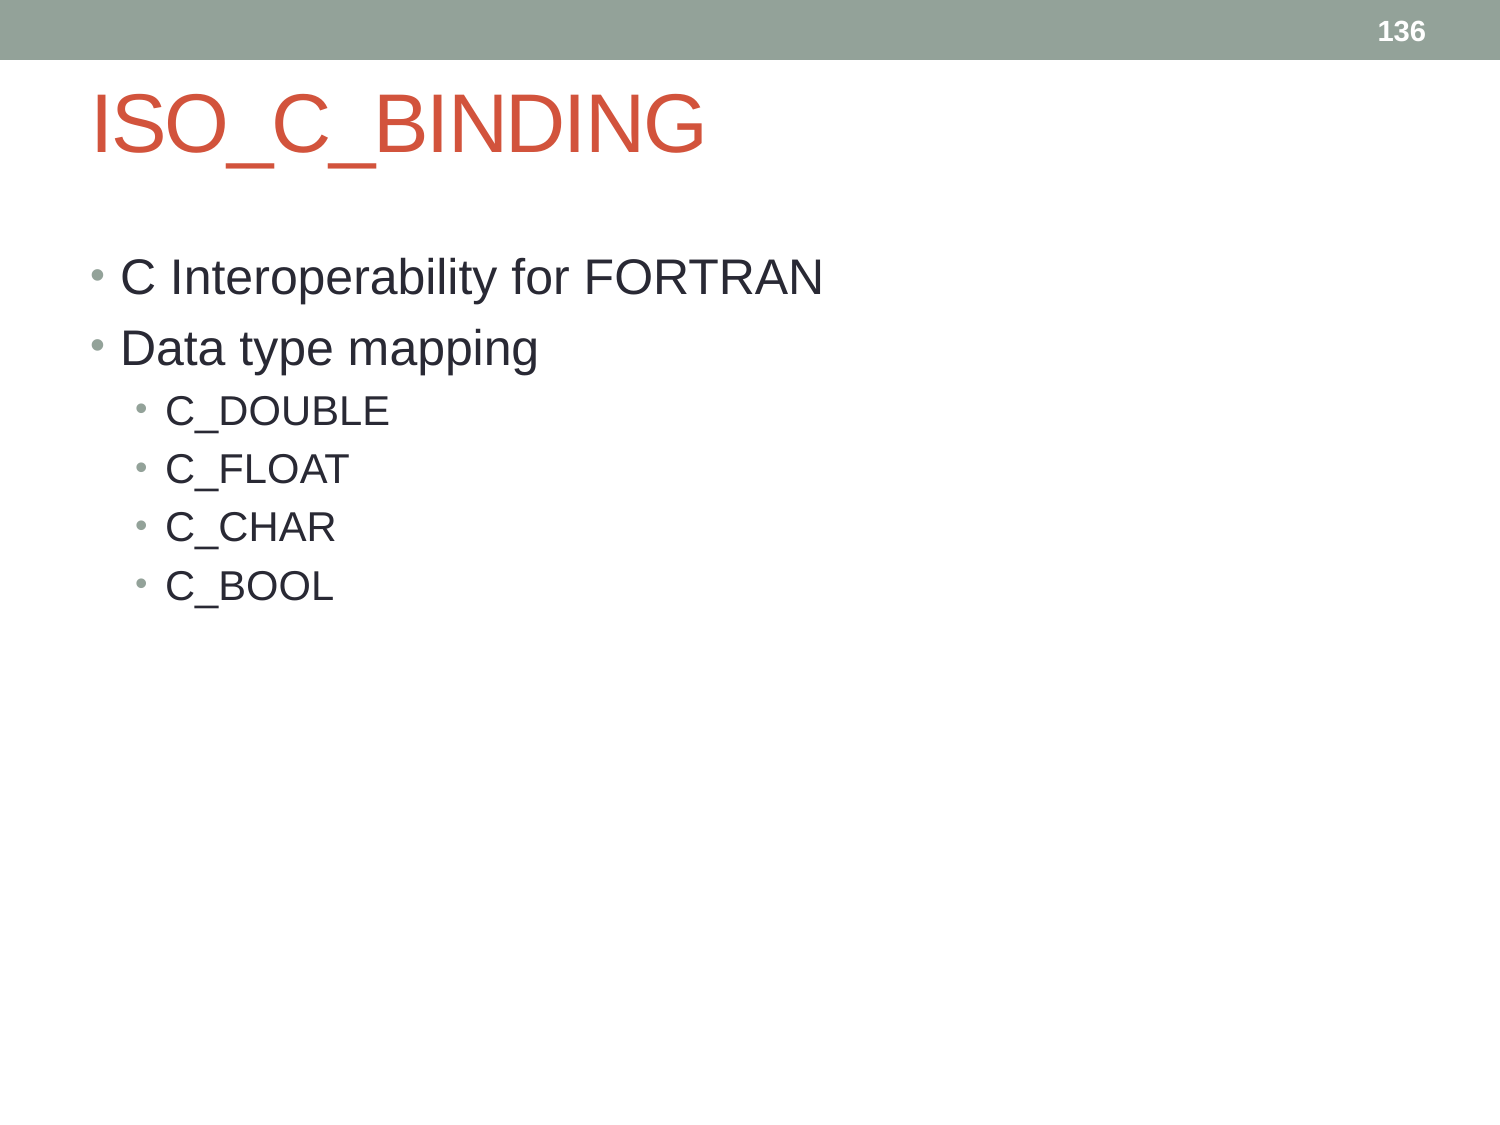

136
# ISO_C_BINDING
C Interoperability for FORTRAN
Data type mapping
C_DOUBLE
C_FLOAT
C_CHAR
C_BOOL